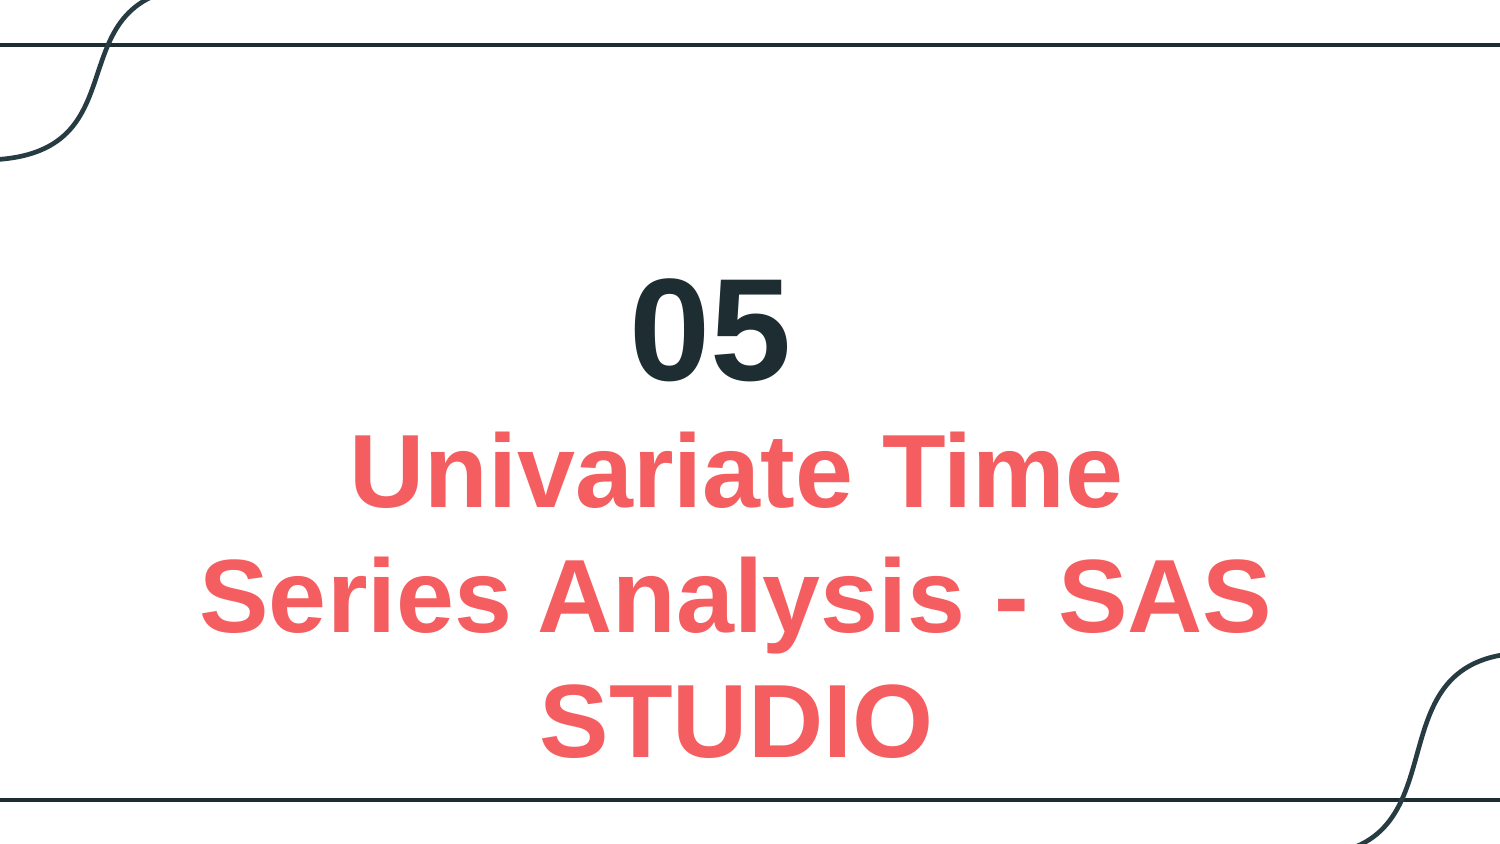

05
# Univariate Time Series Analysis - SAS STUDIO